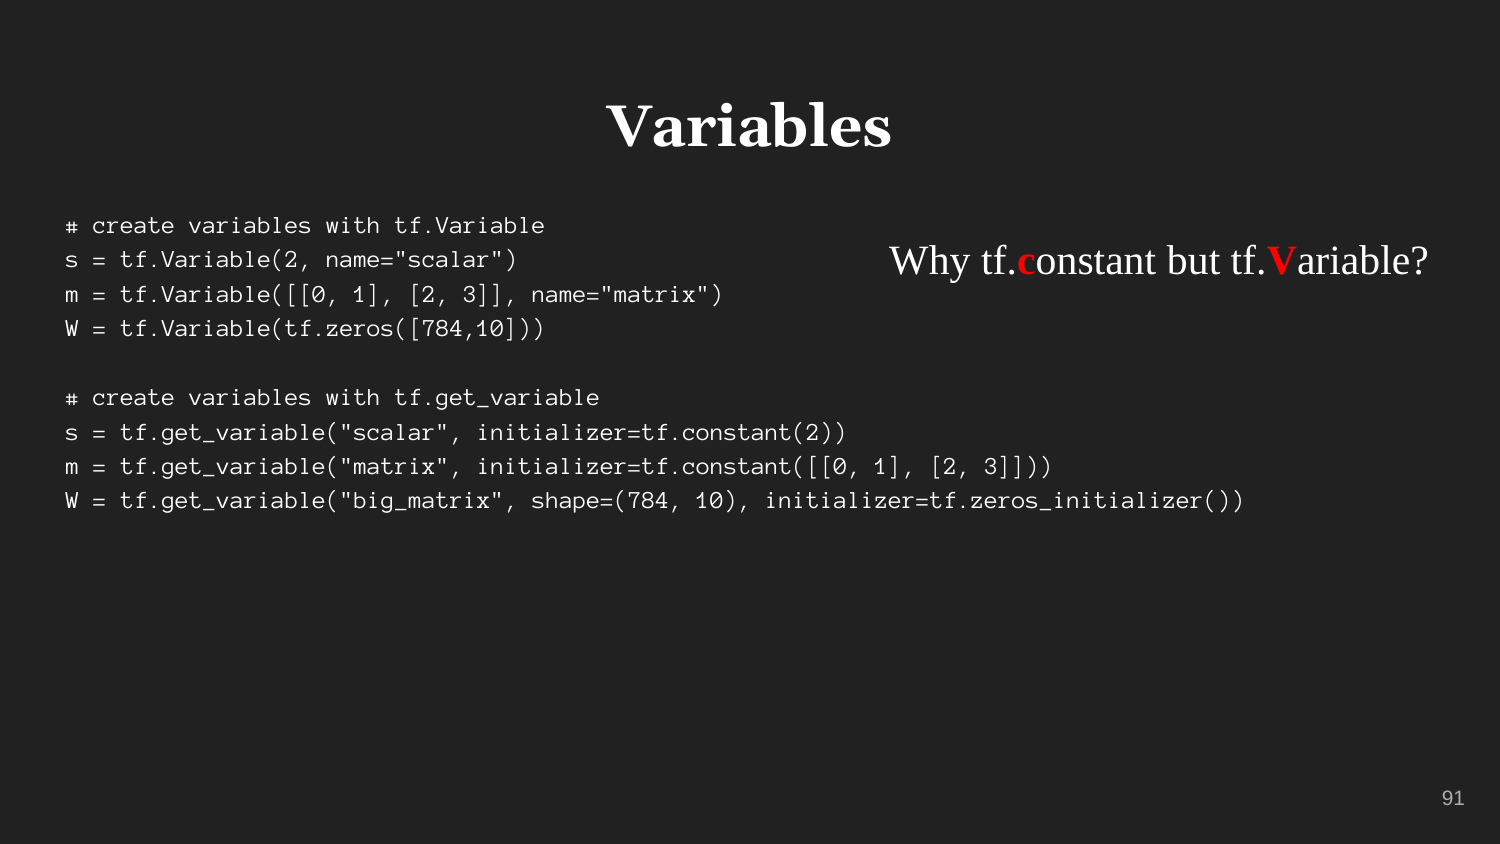

# Variables
# create variables with tf.Variable
s = tf.Variable(2, name="scalar")
m = tf.Variable([[0, 1], [2, 3]], name="matrix")
W = tf.Variable(tf.zeros([784,10]))

# create variables with tf.get_variable
s = tf.get_variable("scalar", initializer=tf.constant(2))
m = tf.get_variable("matrix", initializer=tf.constant([[0, 1], [2, 3]]))
W = tf.get_variable("big_matrix", shape=(784, 10), initializer=tf.zeros_initializer())
Why tf.constant but tf.Variable?
91